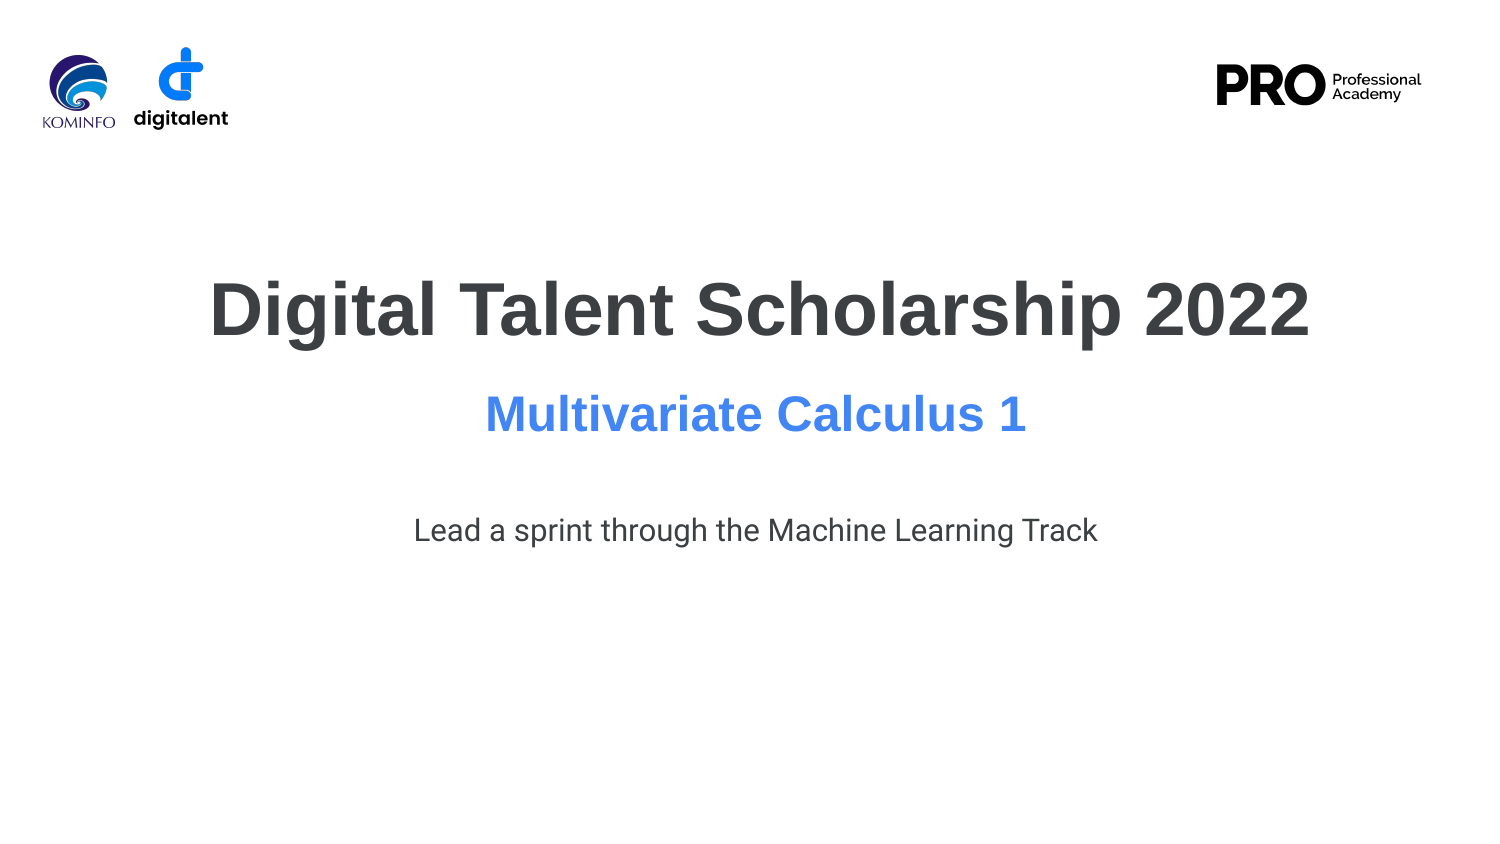

Digital Talent Scholarship 2022
# Multivariate Calculus 1
Lead a sprint through the Machine Learning Track